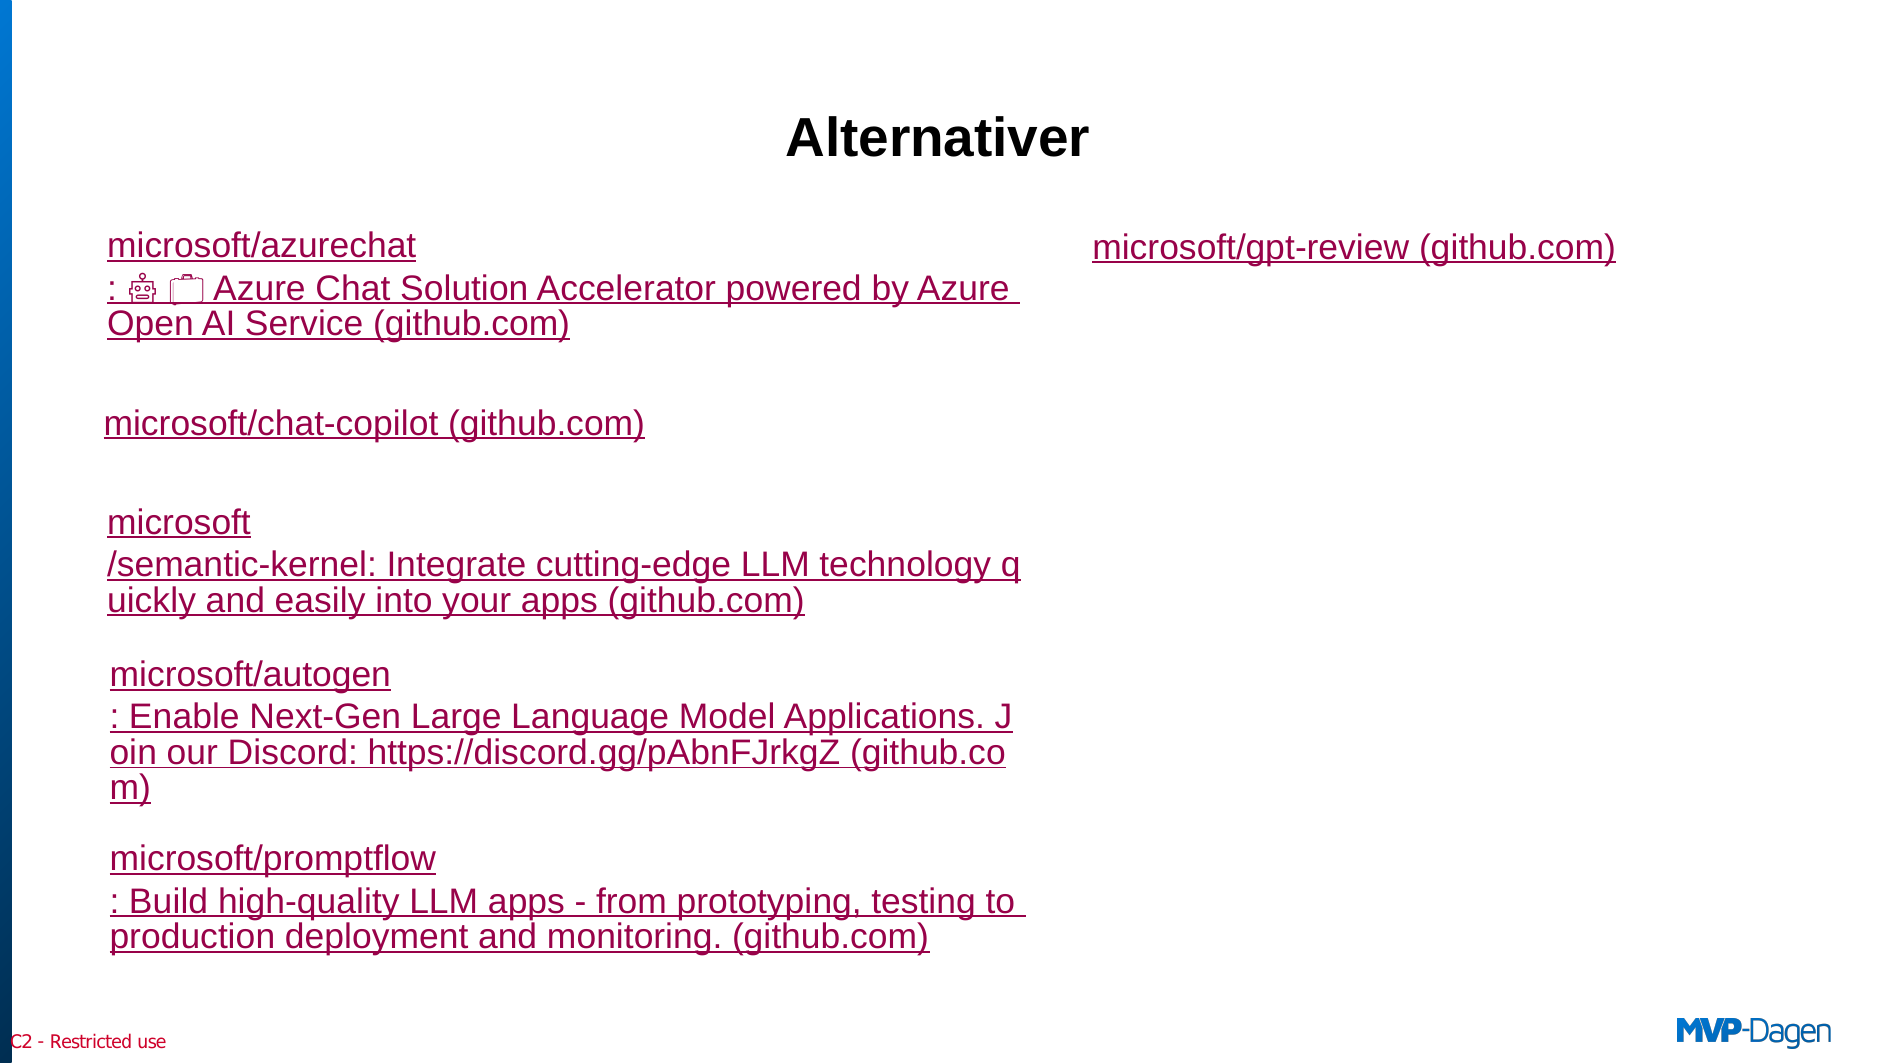

Alternativer
microsoft/azurechat: 🤖 💼 Azure Chat Solution Accelerator powered by Azure Open AI Service (github.com)
microsoft/gpt-review (github.com)
microsoft/chat-copilot (github.com)
microsoft/semantic-kernel: Integrate cutting-edge LLM technology quickly and easily into your apps (github.com)
microsoft/autogen: Enable Next-Gen Large Language Model Applications. Join our Discord: https://discord.gg/pAbnFJrkgZ (github.com)
microsoft/promptflow: Build high-quality LLM apps - from prototyping, testing to production deployment and monitoring. (github.com)